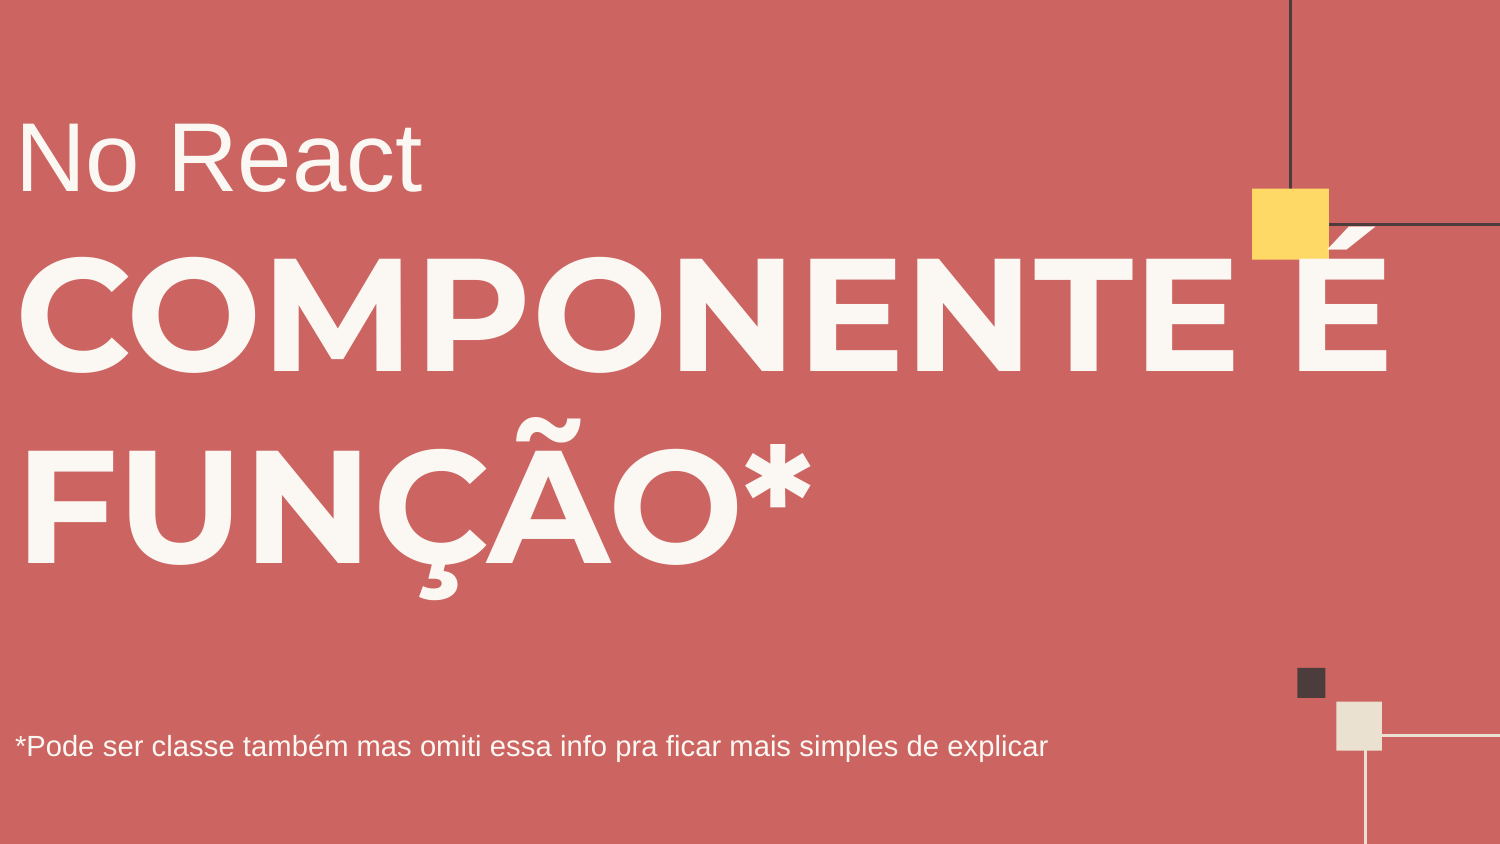

# No React
COMPONENTE É FUNÇÃO*
*Pode ser classe também mas omiti essa info pra ficar mais simples de explicar